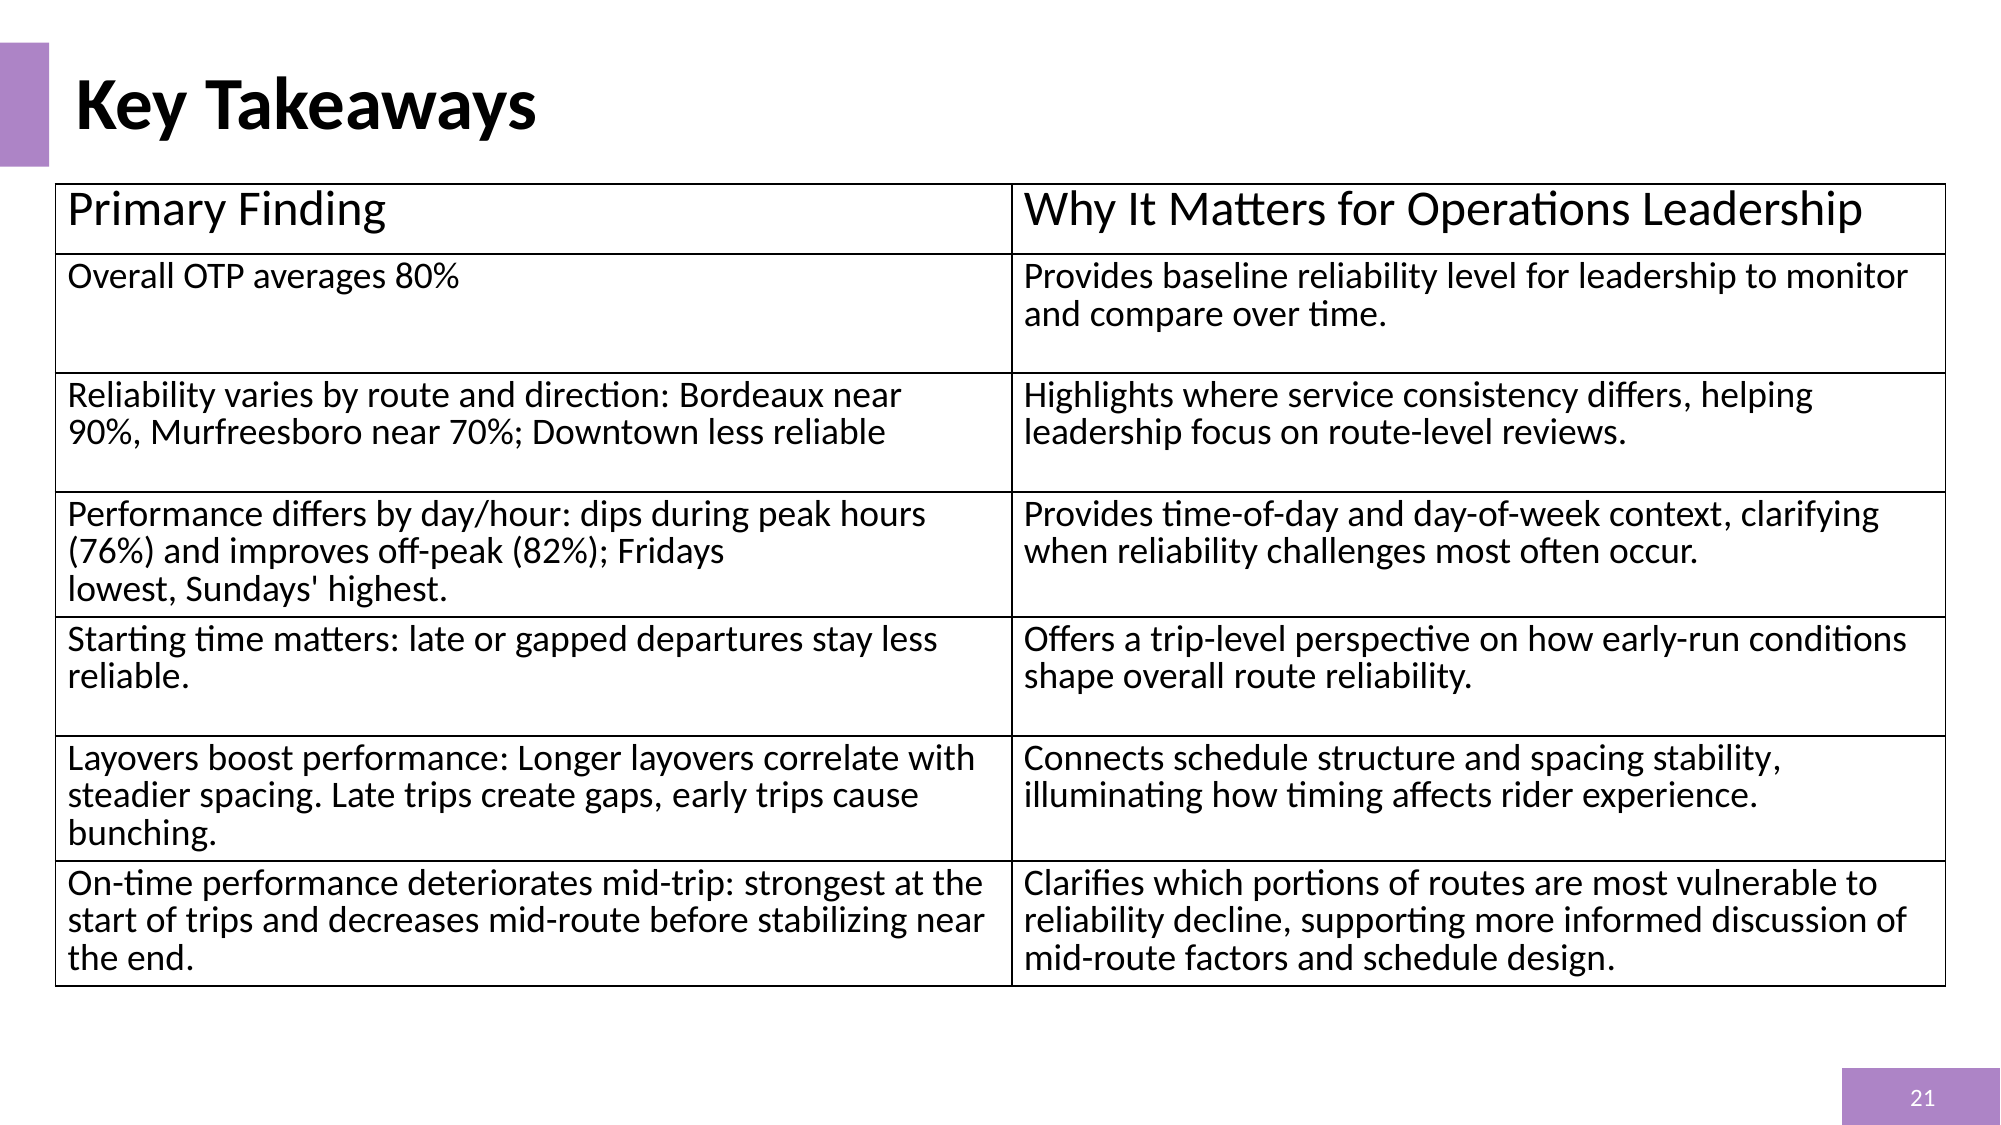

# Key Takeaways
| Primary Finding | Why It Matters for Operations Leadership |
| --- | --- |
| Overall OTP averages 80% | Provides baseline reliability level for leadership to monitor and compare over time. |
| Reliability varies by route and direction: Bordeaux near 90%, Murfreesboro near 70%; Downtown less reliable | Highlights where service consistency differs, helping leadership focus on route-level reviews. |
| Performance differs by day/hour: dips during peak hours (76%) and improves off-peak (82%); Fridays lowest, Sundays' highest. | Provides time-of-day and day-of-week context, clarifying when reliability challenges most often occur. |
| Starting time matters: late or gapped departures stay less reliable. | Offers a trip-level perspective on how early-run conditions shape overall route reliability. |
| Layovers boost performance: Longer layovers correlate with steadier spacing. Late trips create gaps, early trips cause bunching. | Connects schedule structure and spacing stability, illuminating how timing affects rider experience. |
| On-time performance deteriorates mid-trip: strongest at the start of trips and decreases mid-route before stabilizing near the end. | Clarifies which portions of routes are most vulnerable to reliability decline, supporting more informed discussion of mid-route factors and schedule design. |
21